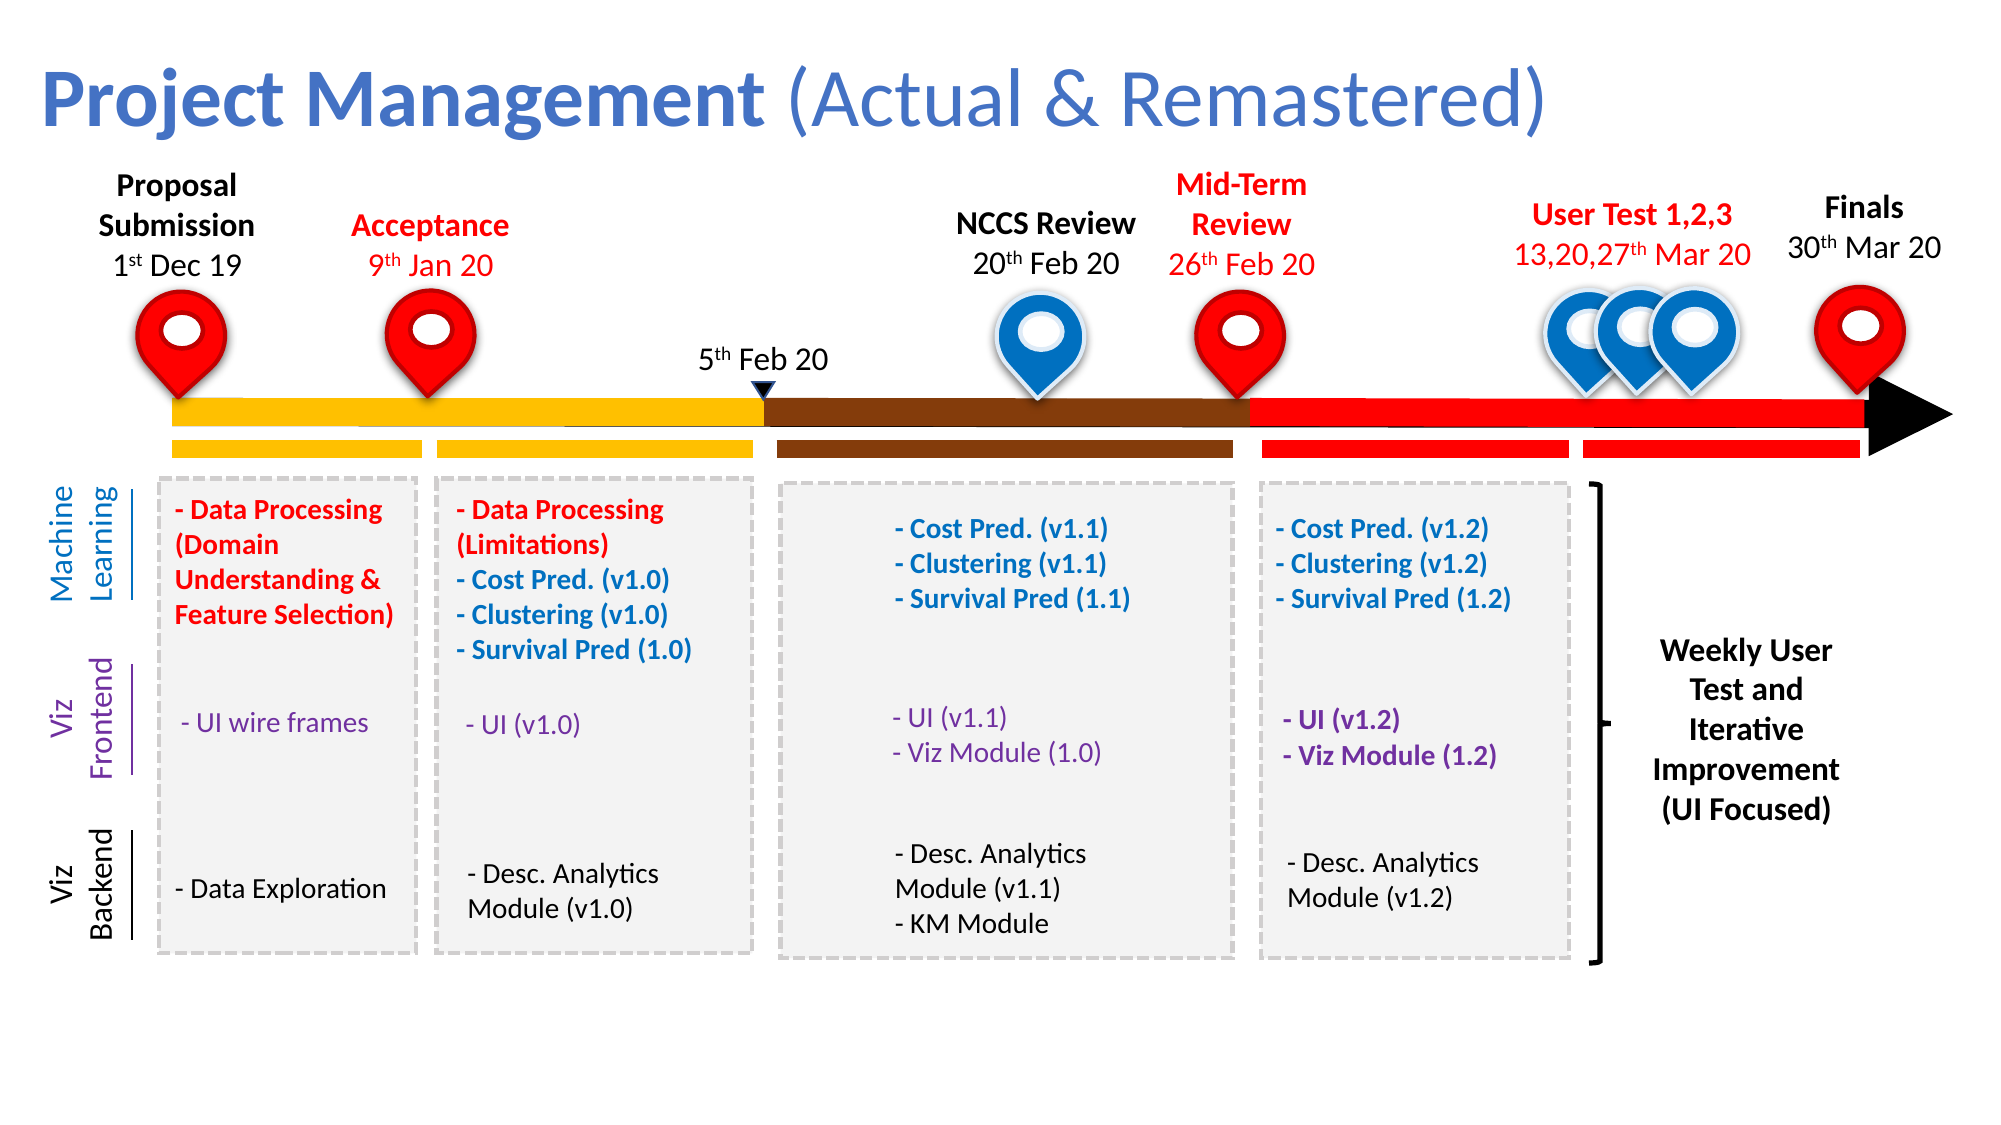

# Project Management (Actual & Remastered)
Mid-Term
Review
26th Feb 20
Proposal Submission
1st Dec 19
Finals
30th Mar 20
User Test 1,2,3
13,20,27th Mar 20
NCCS Review
20th Feb 20
Acceptance
9th Jan 20

5th Feb 20

- Data Processing
(Limitations)
- Cost Pred. (v1.0)
- Clustering (v1.0)
- Survival Pred (1.0)

- Data Processing
(Domain Understanding & Feature Selection)

Machine Learning
- Cost Pred. (v1.1)
- Clustering (v1.1)
- Survival Pred (1.1)

- Cost Pred. (v1.2)
- Clustering (v1.2)
- Survival Pred (1.2)

Weekly User Test and Iterative Improvement (UI Focused)
Viz Frontend
- UI (v1.1)
- Viz Module (1.0)
- UI (v1.2)
- Viz Module (1.2)

- UI wire frames

- UI (v1.0)
- Desc. Analytics Module (v1.1)
- KM Module

- Desc. Analytics Module (v1.2)

Viz Backend
- Desc. Analytics Module (v1.0)
- Data Exploration